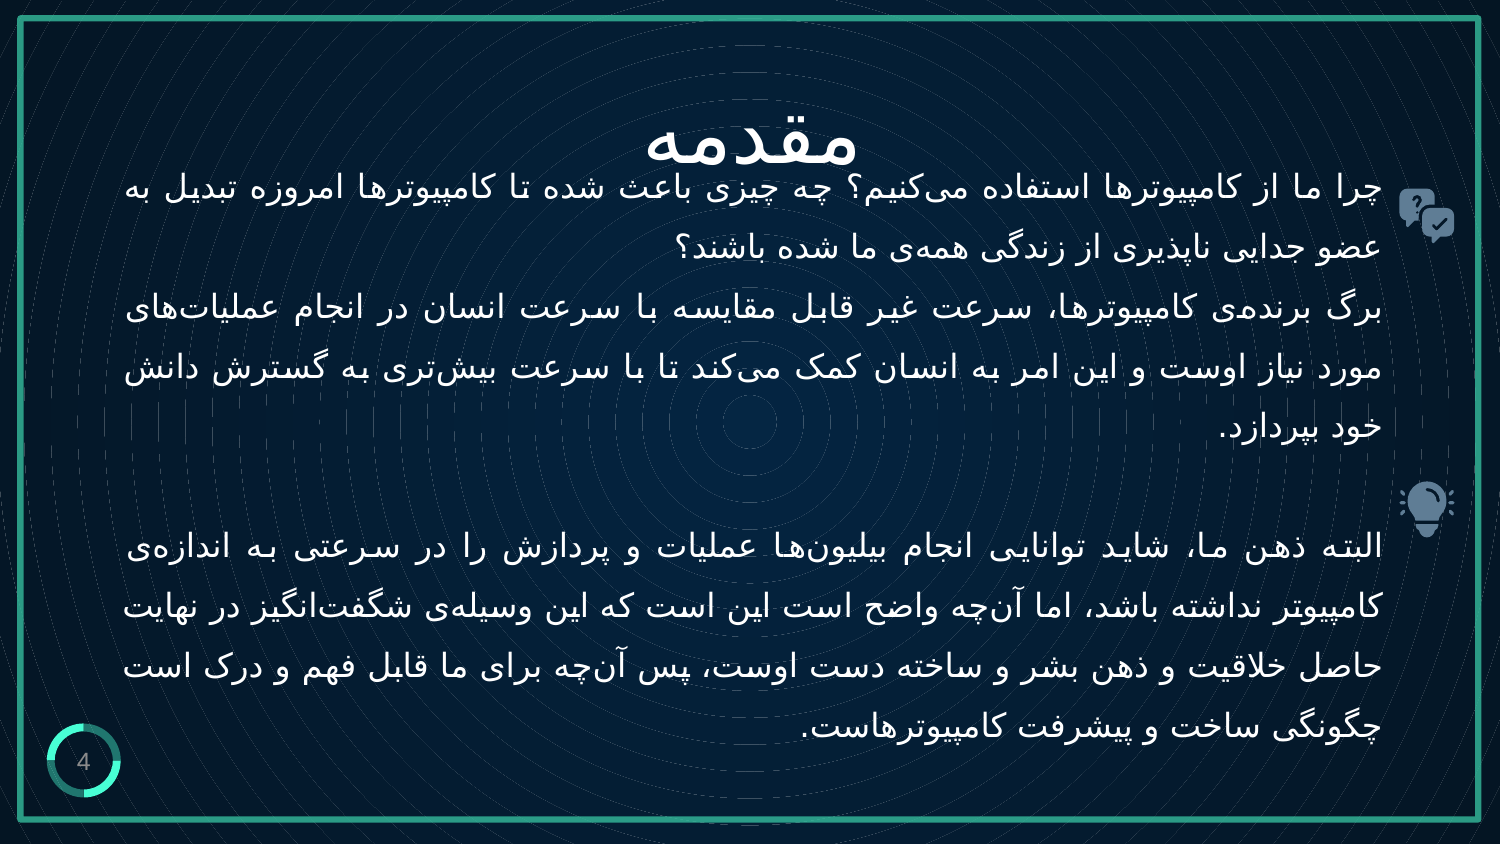

مقدمه
چرا ما از کامپیوترها استفاده می‌کنیم؟ چه چیزی باعث شده تا کامپیوتر‌ها امروزه تبدیل به عضو جدایی ناپذیری از زندگی همه‌ی ما شده باشند؟
برگ برنده‌ی کامپیوترها، سرعت غیر قابل مقایسه با سرعت انسان در انجام عملیات‌های مورد نیاز اوست و این امر به انسان کمک می‌کند تا با سرعت بیش‌تری به گسترش دانش خود بپردازد.

البته ذهن ما، شاید توانایی انجام بیلیون‌ها عملیات و پردازش را در سرعتی به اندازه‌ی کامپیوتر نداشته باشد، اما آن‌چه واضح است این است که این وسیله‌ی شگفت‌انگیز در نهایت حاصل خلاقیت و ذهن بشر و ساخته دست اوست، پس آن‌چه برای ما قابل فهم و درک است چگونگی ساخت و پیشرفت کامپیوتر‌هاست.

4